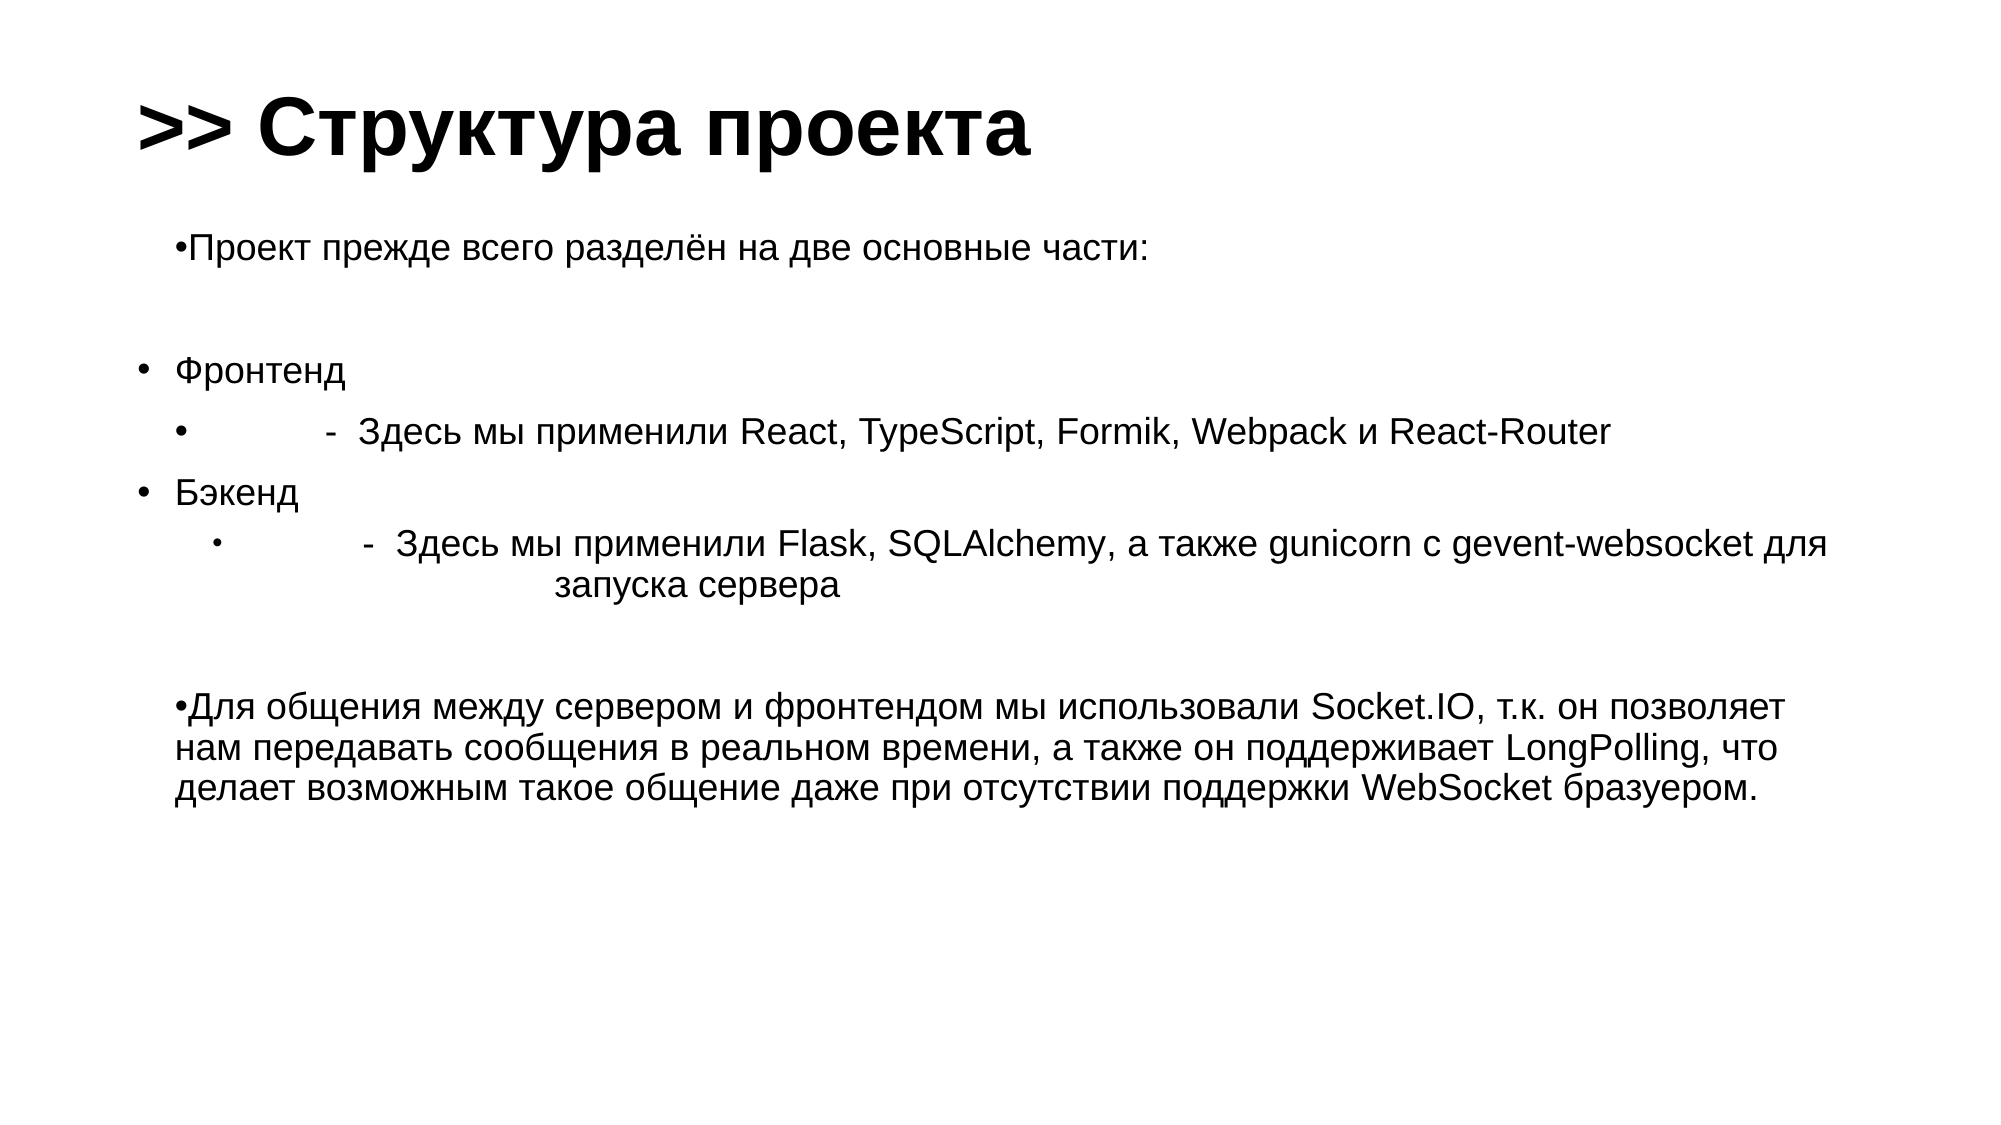

# >> Структура проекта
Проект прежде всего разделён на две основные части:

Фронтенд
	-  Здесь мы применили React, TypeScript, Formik, Webpack и React-Router
Бэкенд
	-  Здесь мы применили Flask, SQLAlchemy, а также gunicorn с gevent-websocket для 		    запуска сервера

Для общения между сервером и фронтендом мы использовали Socket.IO, т.к. он позволяет нам передавать сообщения в реальном времени, а также он поддерживает LongPolling, что делает возможным такое общение даже при отсутствии поддержки WebSocket бразуером.